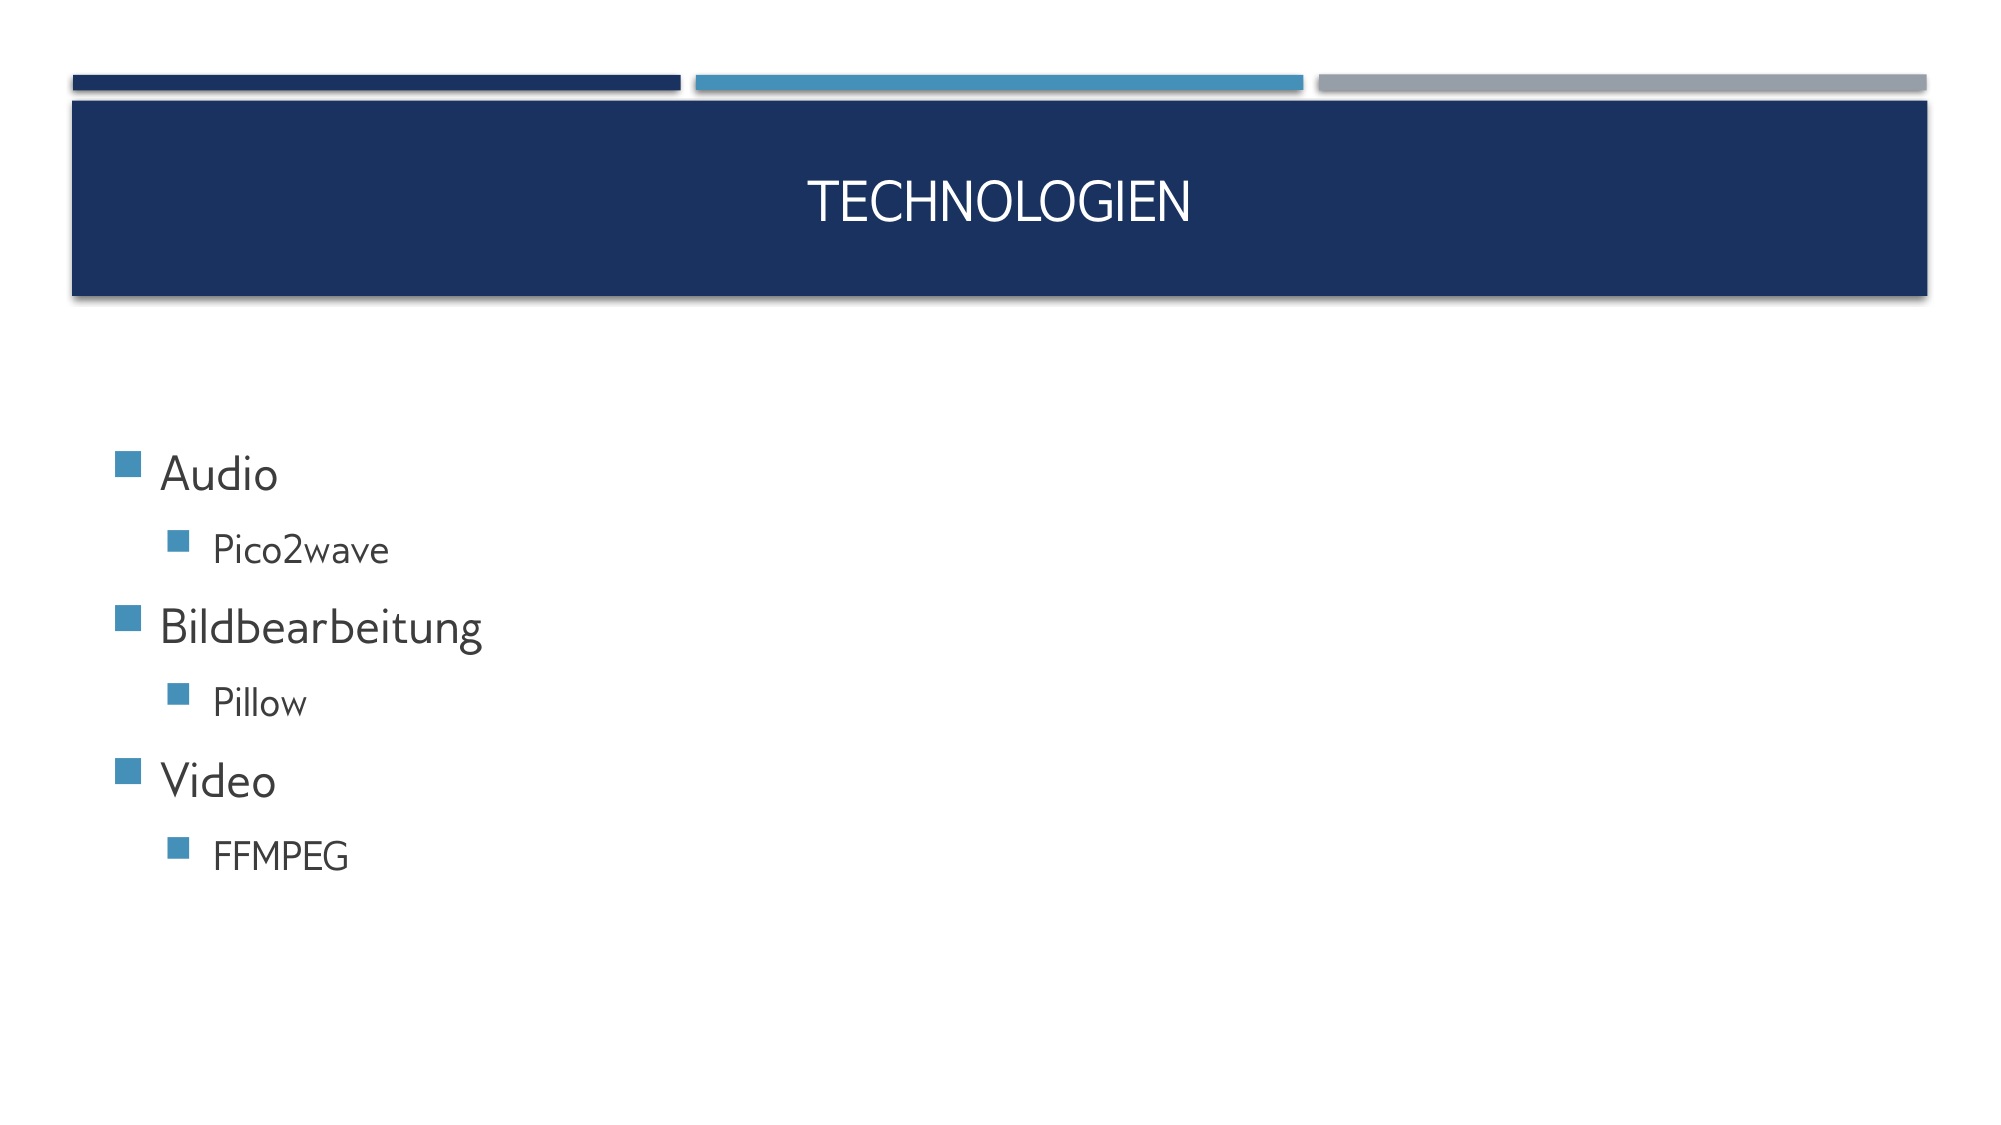

# Technologien
Audio
Pico2wave
Bildbearbeitung
Pillow
Video
FFMPEG